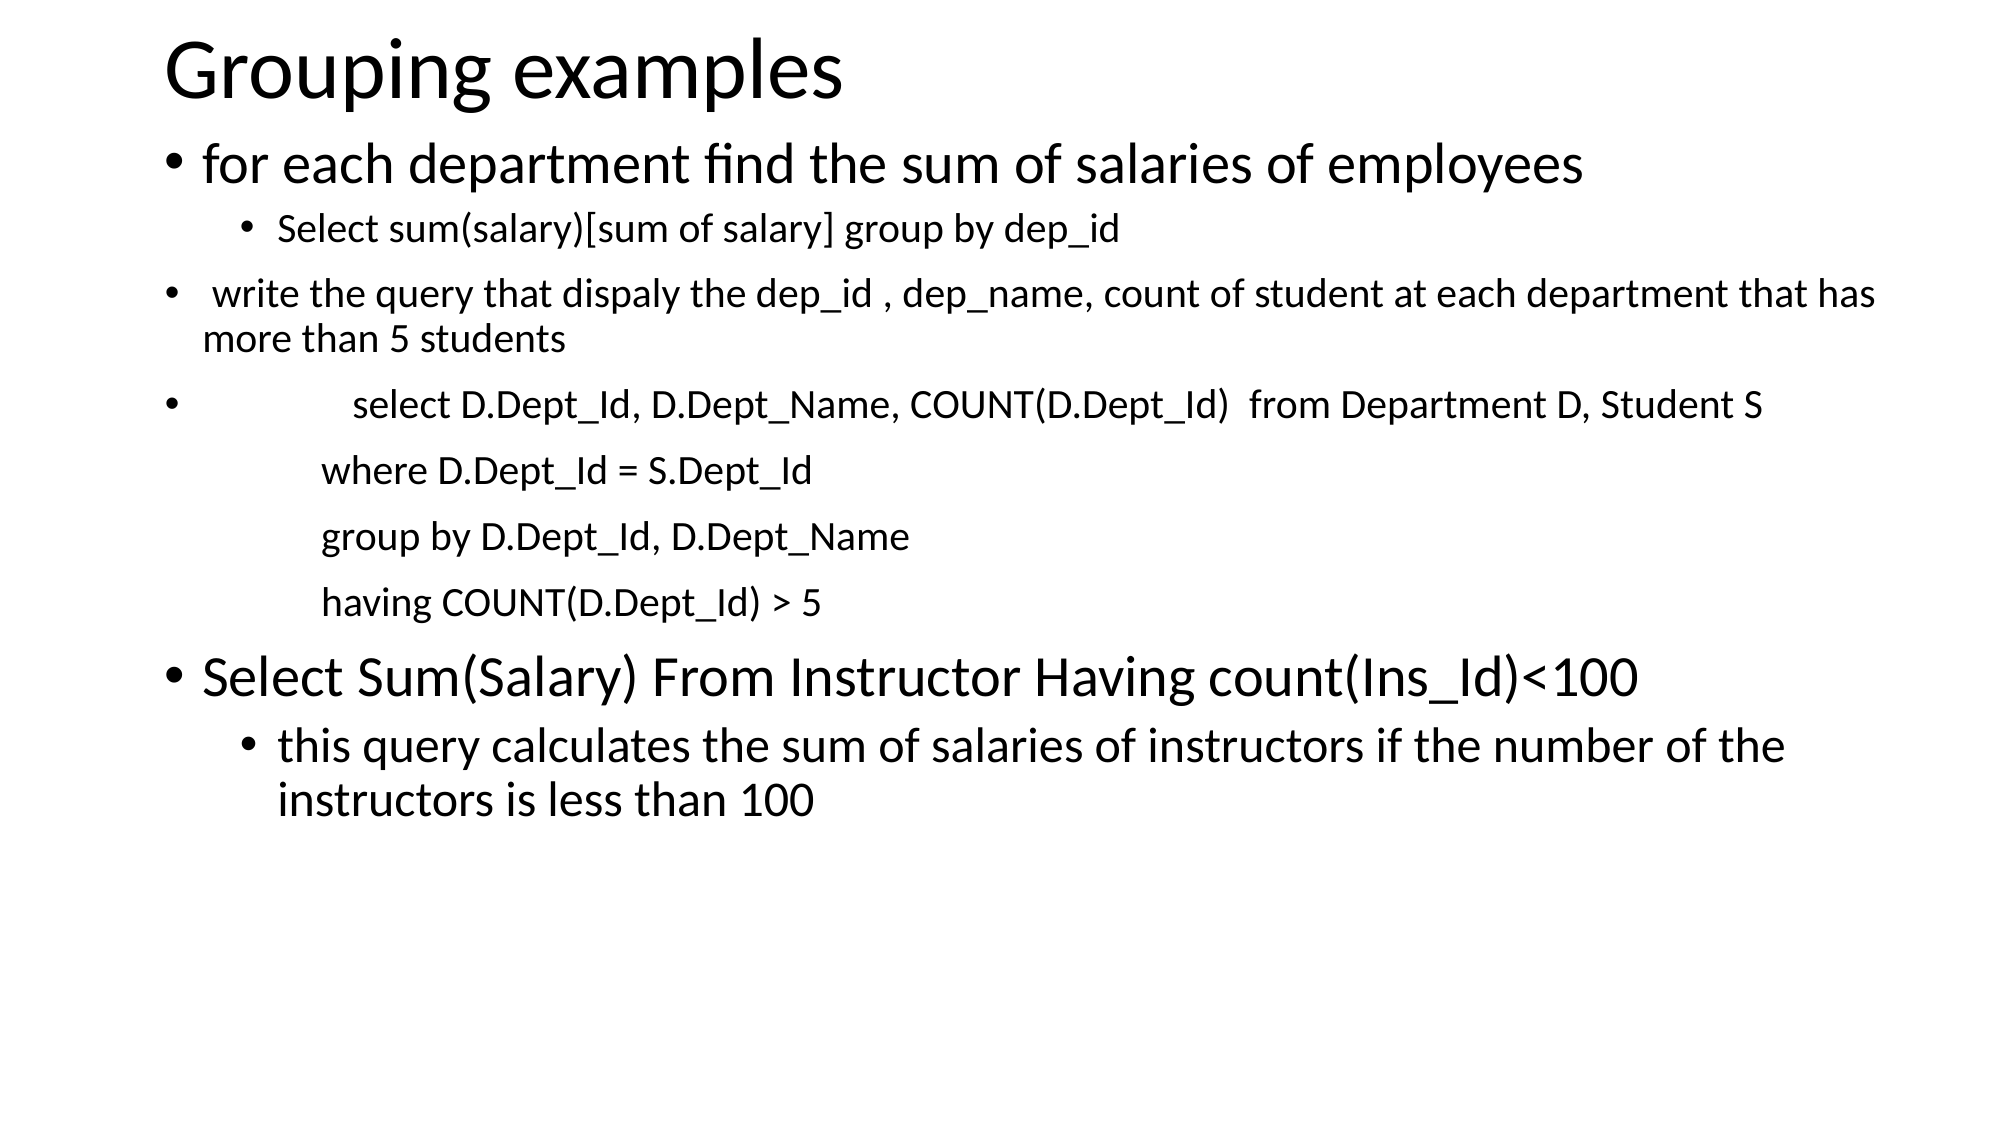

# Grouping examples
for each department find the sum of salaries of employees
Select sum(salary)[sum of salary] group by dep_id
 write the query that dispaly the dep_id , dep_name, count of student at each department that has more than 5 students
	select D.Dept_Id, D.Dept_Name, COUNT(D.Dept_Id)  from Department D, Student S
	where D.Dept_Id = S.Dept_Id
	group by D.Dept_Id, D.Dept_Name
	having COUNT(D.Dept_Id) > 5
Select Sum(Salary) From Instructor Having count(Ins_Id)<100
this query calculates the sum of salaries of instructors if the number of the instructors is less than 100